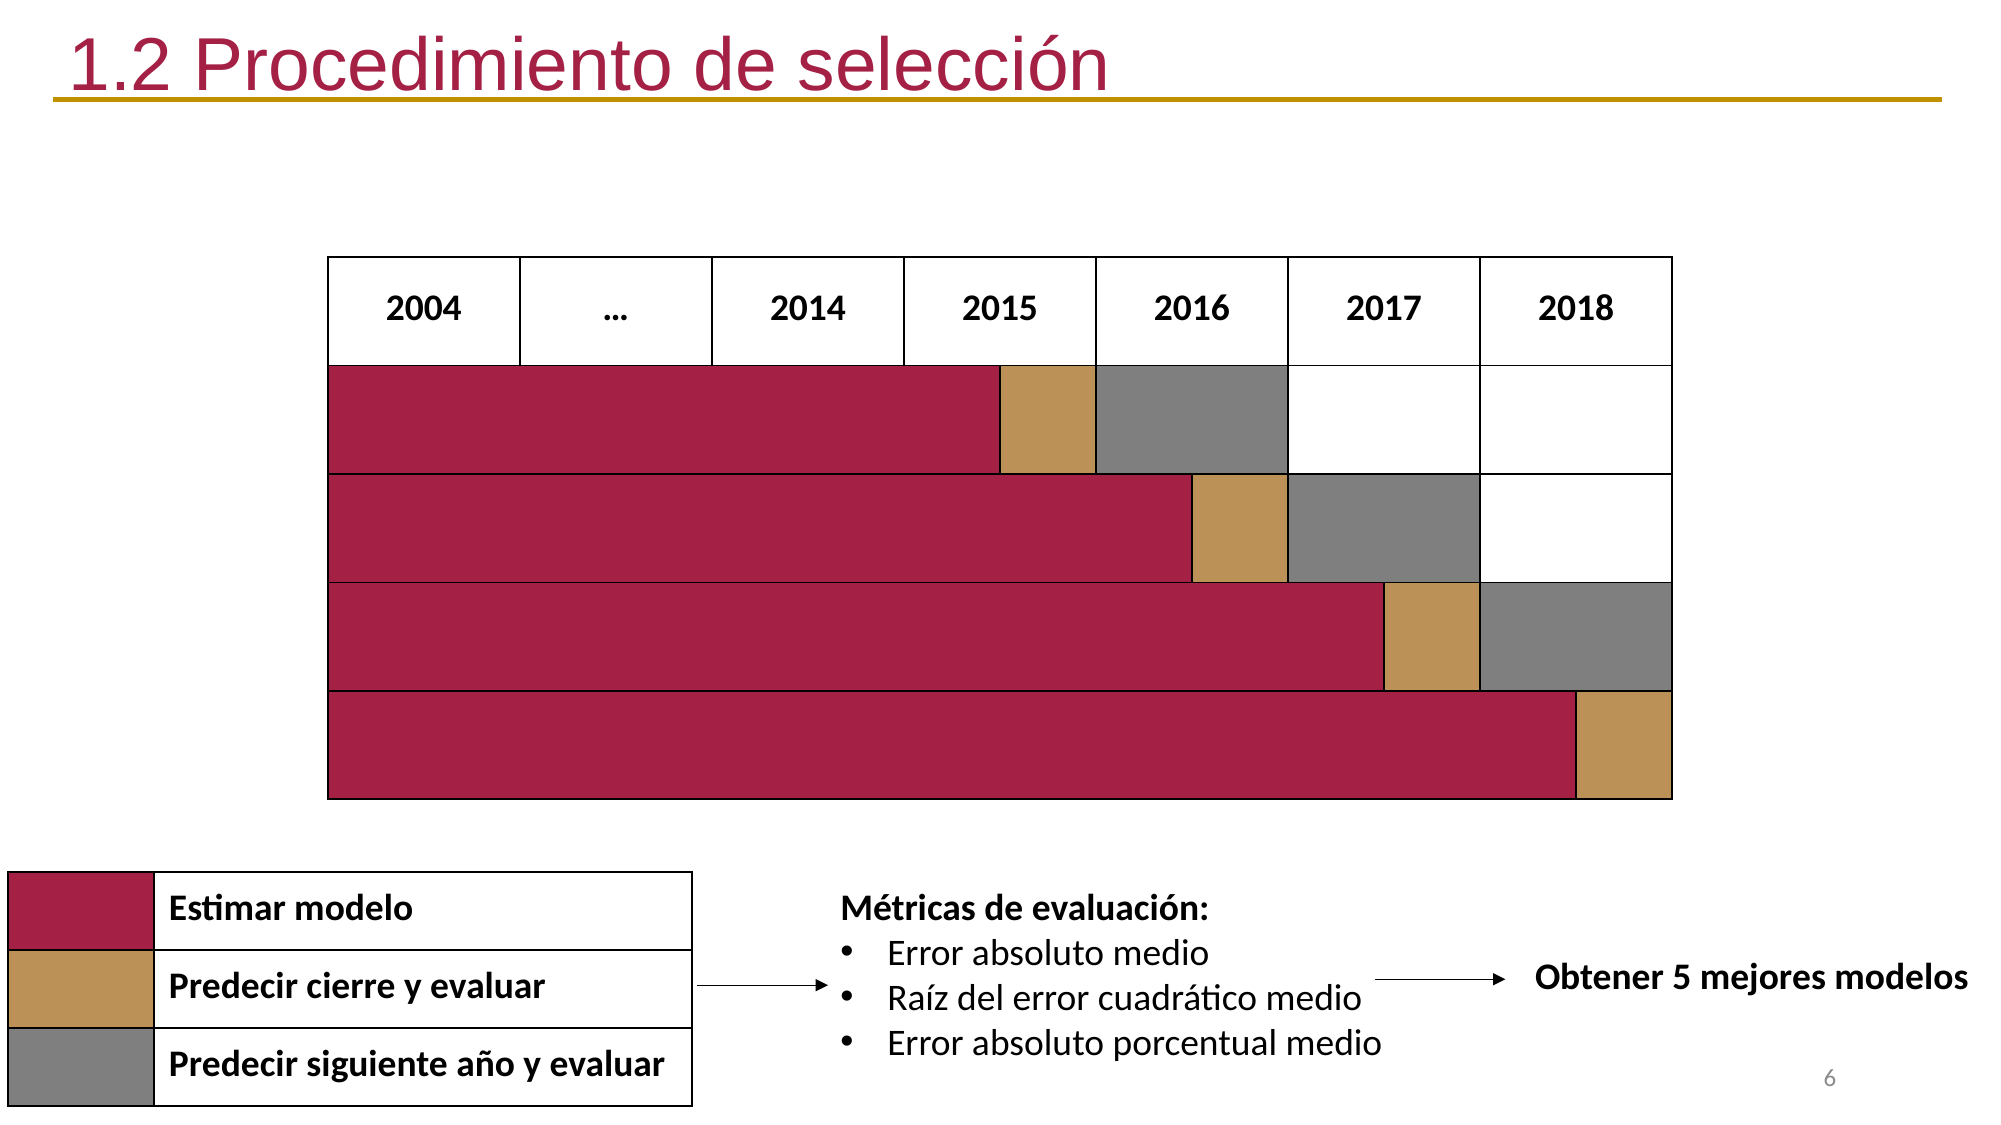

1.2 Procedimiento de selección

| 2004 | … | 2014 | 2015 |  | 2016 |  | 2017 |  | 2018 |  |
| --- | --- | --- | --- | --- | --- | --- | --- | --- | --- | --- |
|  |  |  |  |  |  |  |  |  |  |  |
|  |  |  |  |  |  |  |  |  |  |  |
|  |  |  |  |  |  |  |  |  |  |  |
|  |  |  |  |  |  |  |  |  |  |  |
|  | Estimar modelo |
| --- | --- |
|  | Predecir cierre y evaluar |
|  | Predecir siguiente año y evaluar |
Métricas de evaluación:
Error absoluto medio
Raíz del error cuadrático medio
Error absoluto porcentual medio

Obtener 5 mejores modelos
6